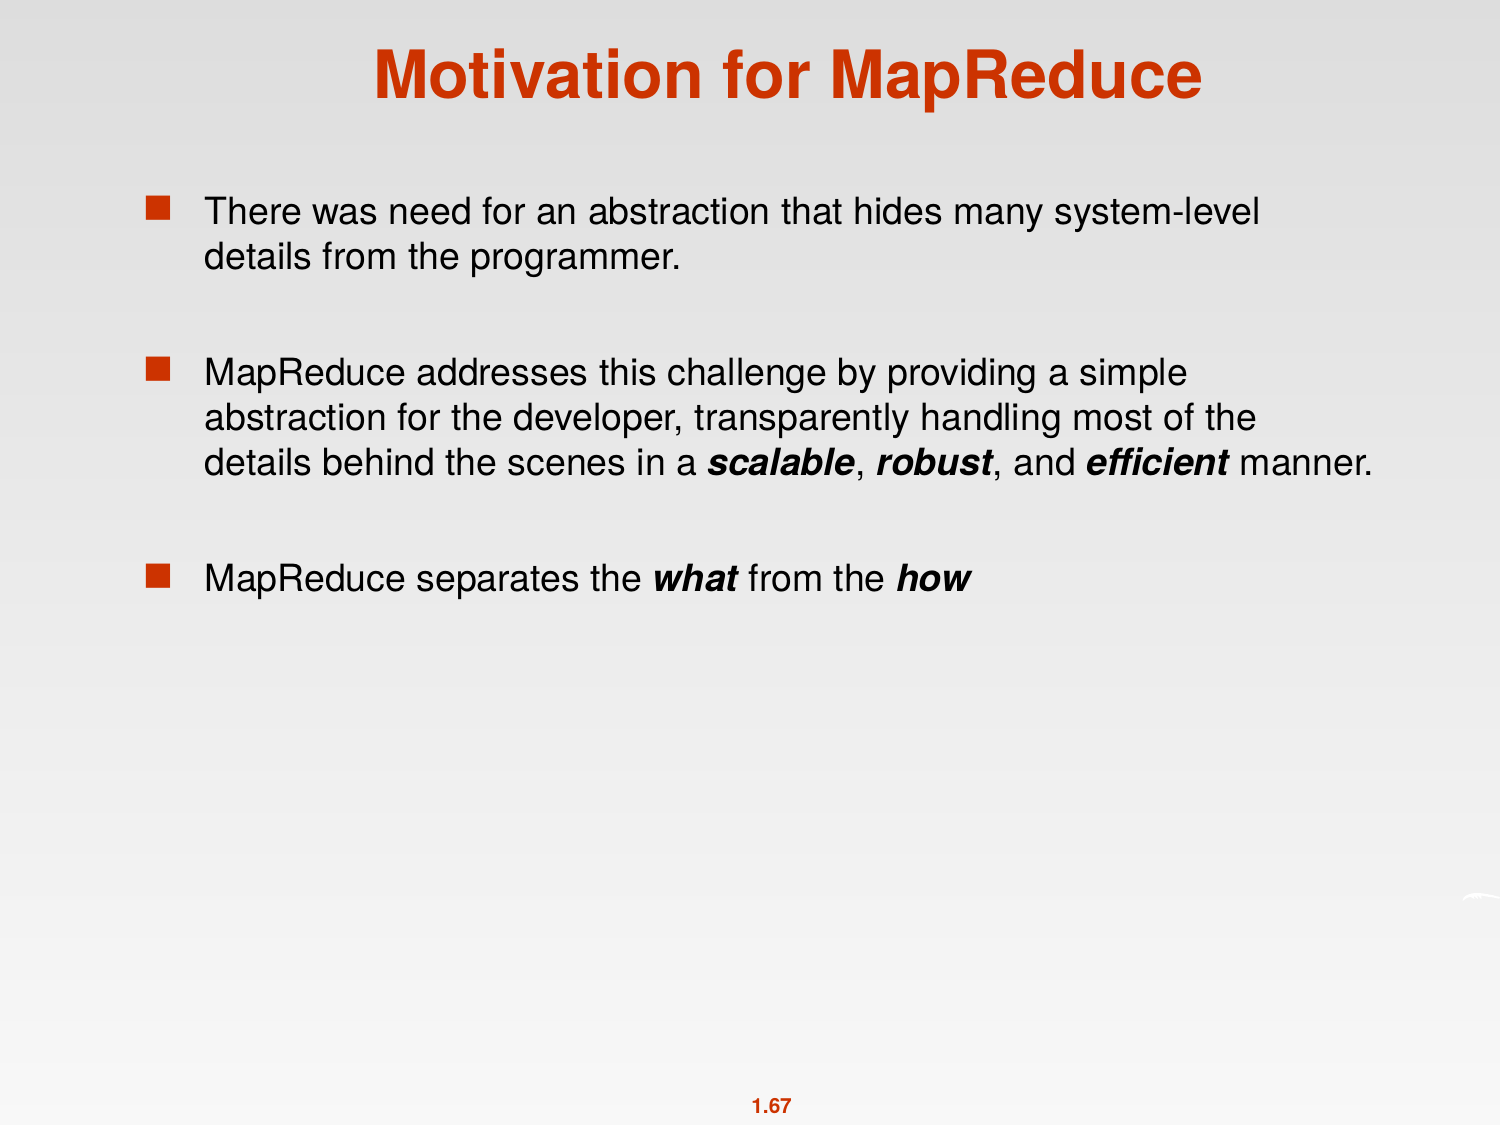

# Motivation for MapReduce
There was need for an abstraction that hides many system-level details from the programmer.

MapReduce addresses this challenge by providing a simple abstraction for the developer, transparently handling most of the details behind the scenes in a scalable, robust, and efficient manner.

MapReduce separates the what from the how